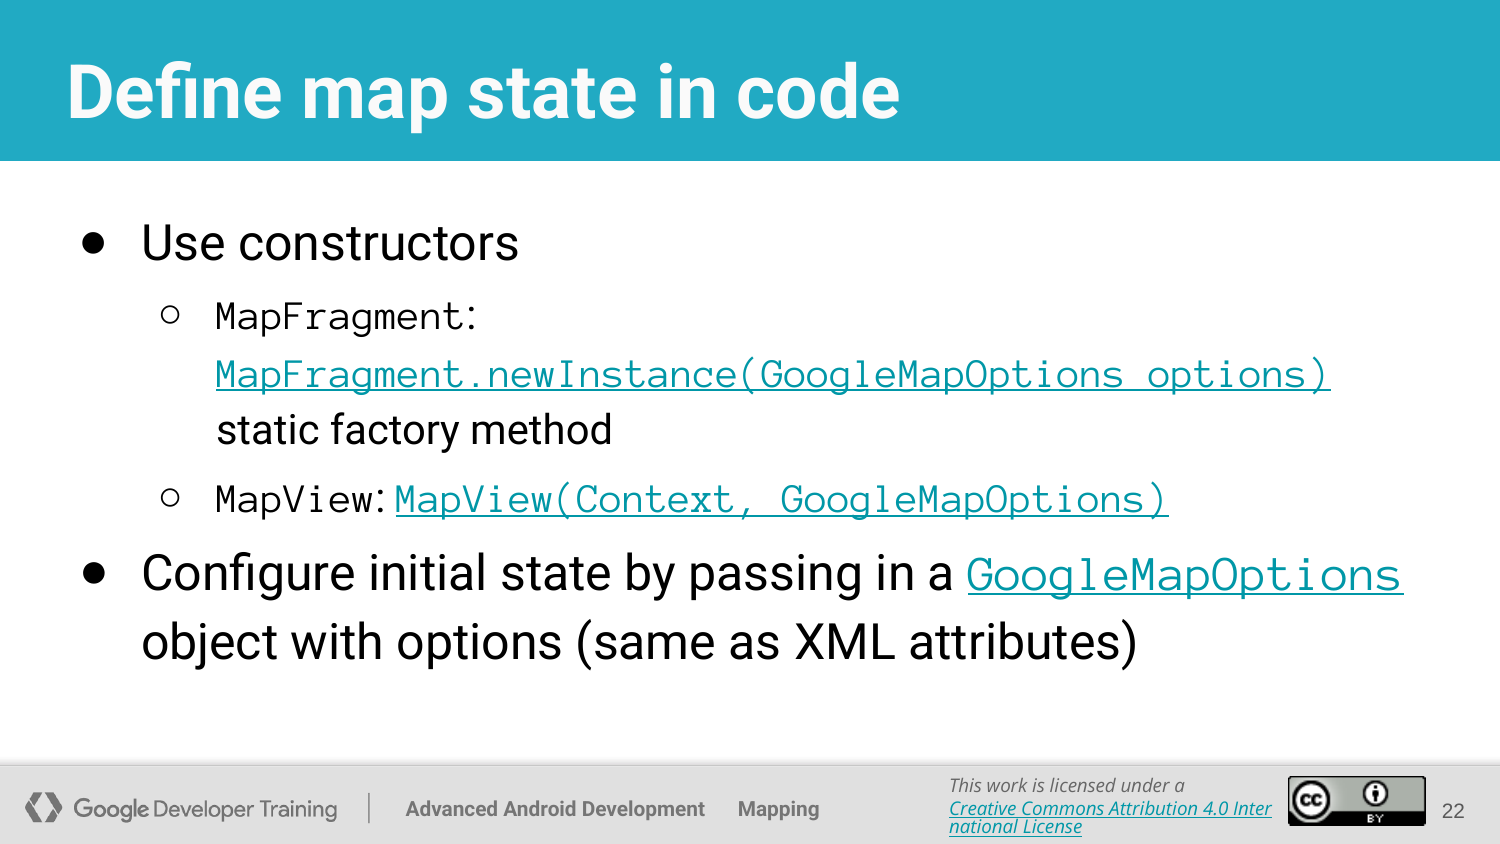

# Define map state in code
Use constructors
MapFragment: MapFragment.newInstance(GoogleMapOptions options) static factory method
MapView: MapView(Context, GoogleMapOptions)
Configure initial state by passing in a GoogleMapOptions object with options (same as XML attributes)

22